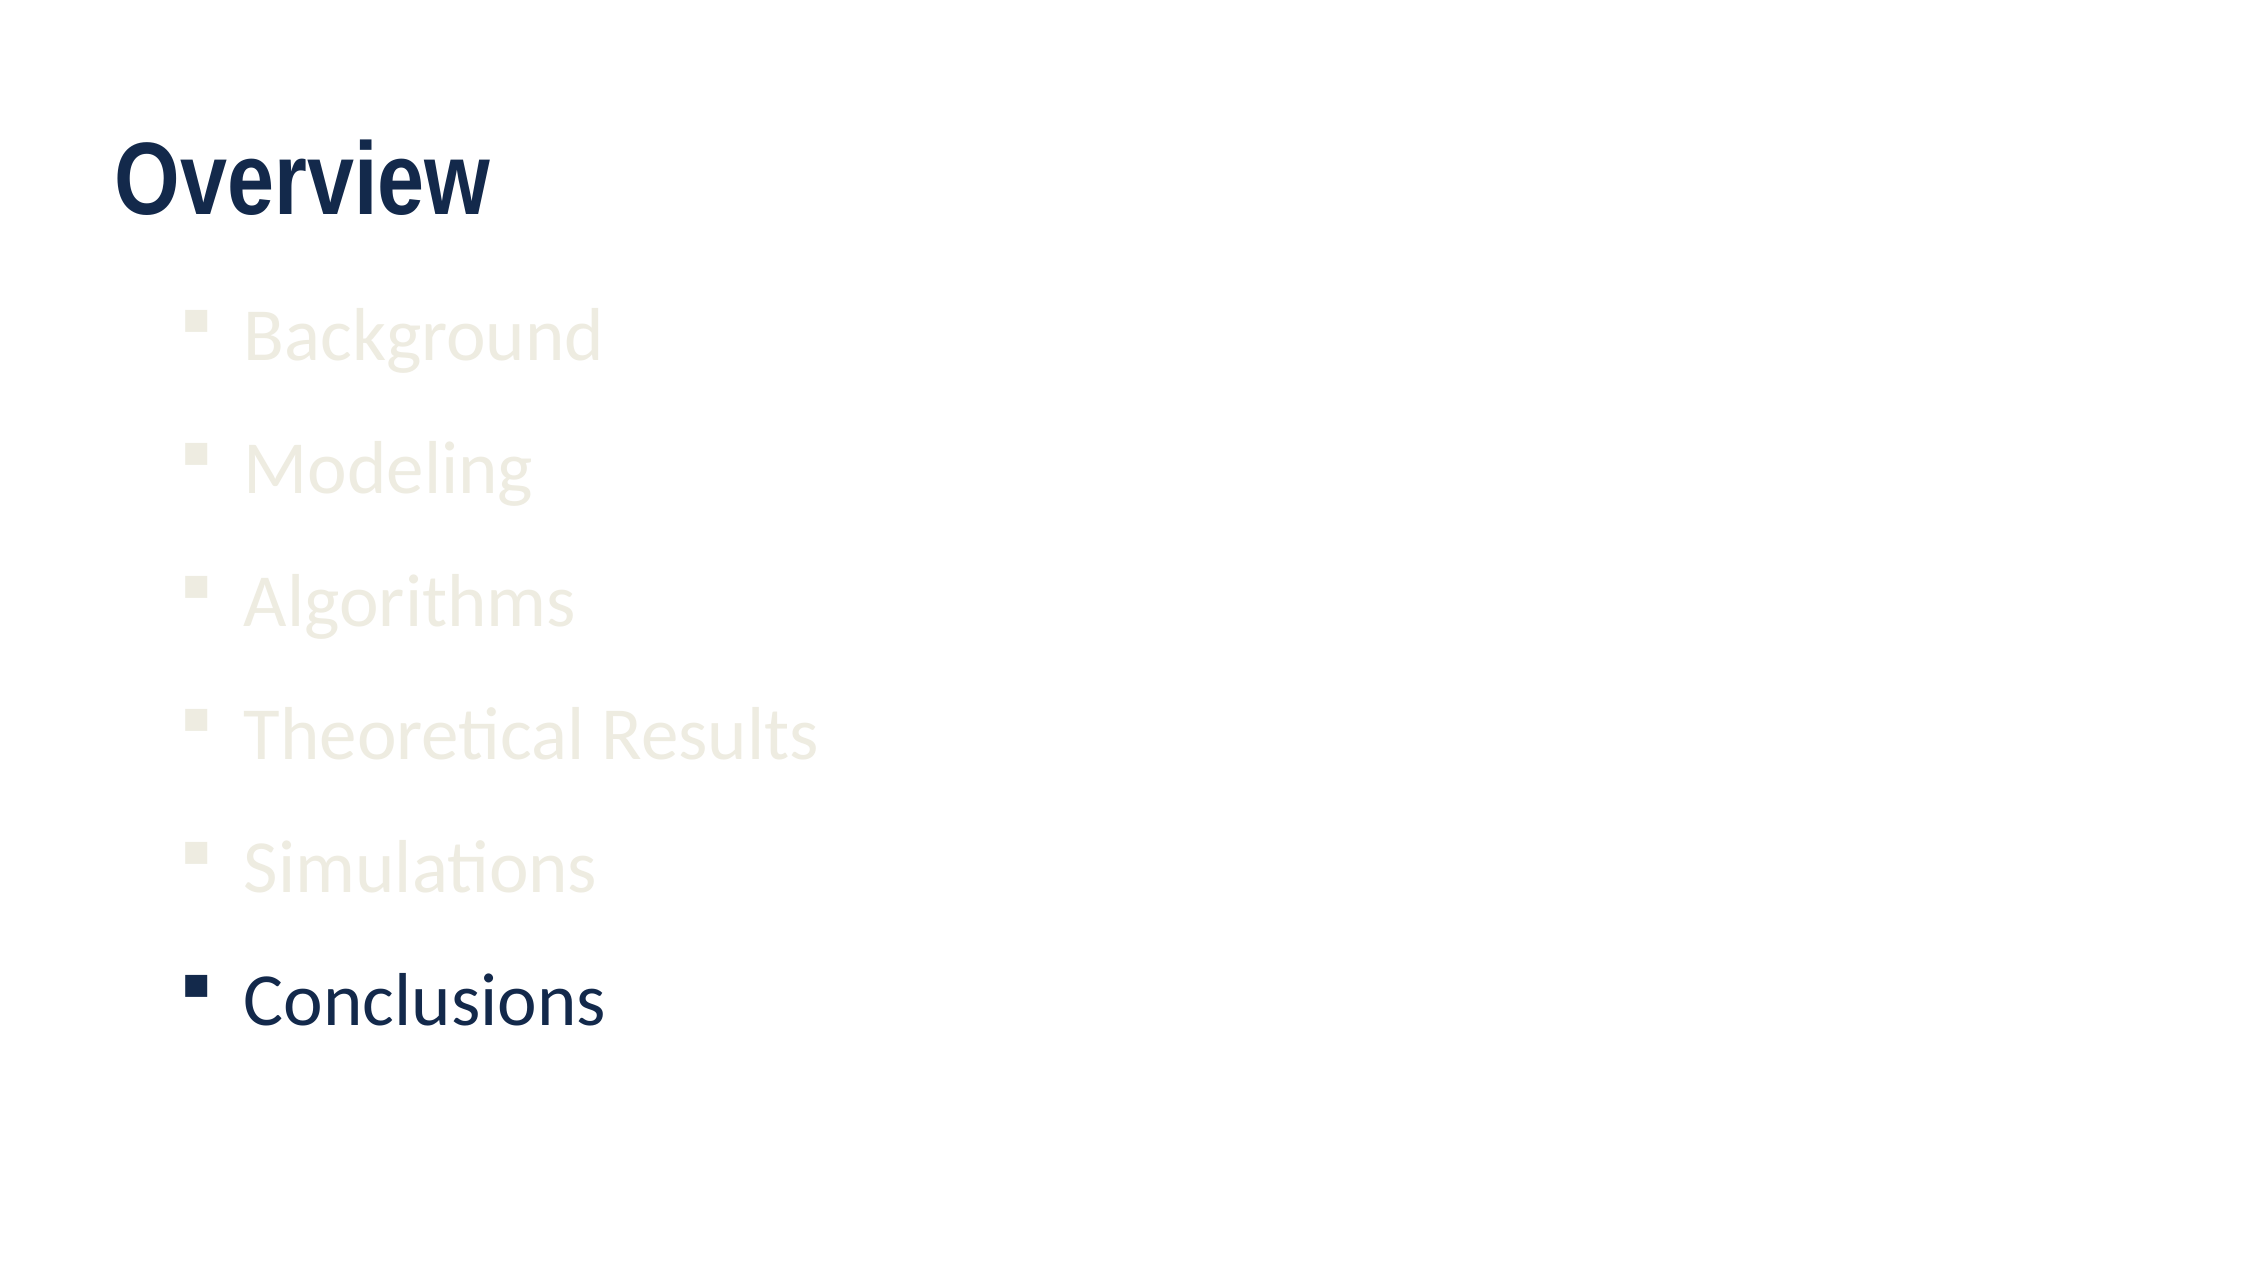

Overview
Background
Modeling
Algorithms
Theoretical Results
Simulations
Conclusions